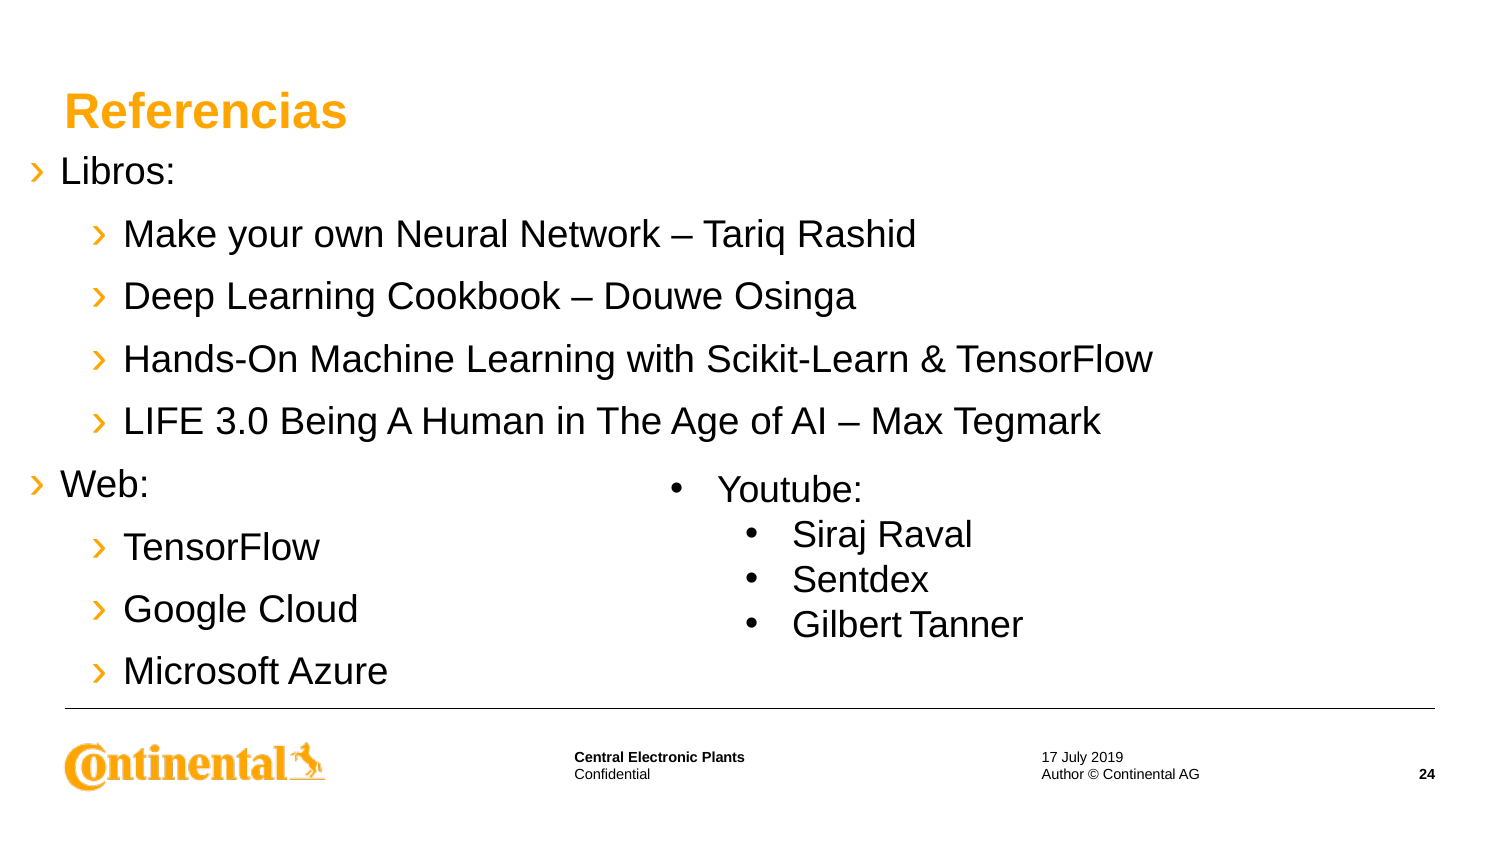

# Referencias
Libros:
Make your own Neural Network – Tariq Rashid
Deep Learning Cookbook – Douwe Osinga
Hands-On Machine Learning with Scikit-Learn & TensorFlow
LIFE 3.0 Being A Human in The Age of AI – Max Tegmark
Web:
TensorFlow
Google Cloud
Microsoft Azure
Youtube:
Siraj Raval
Sentdex
Gilbert Tanner
17 July 2019
Author © Continental AG
24